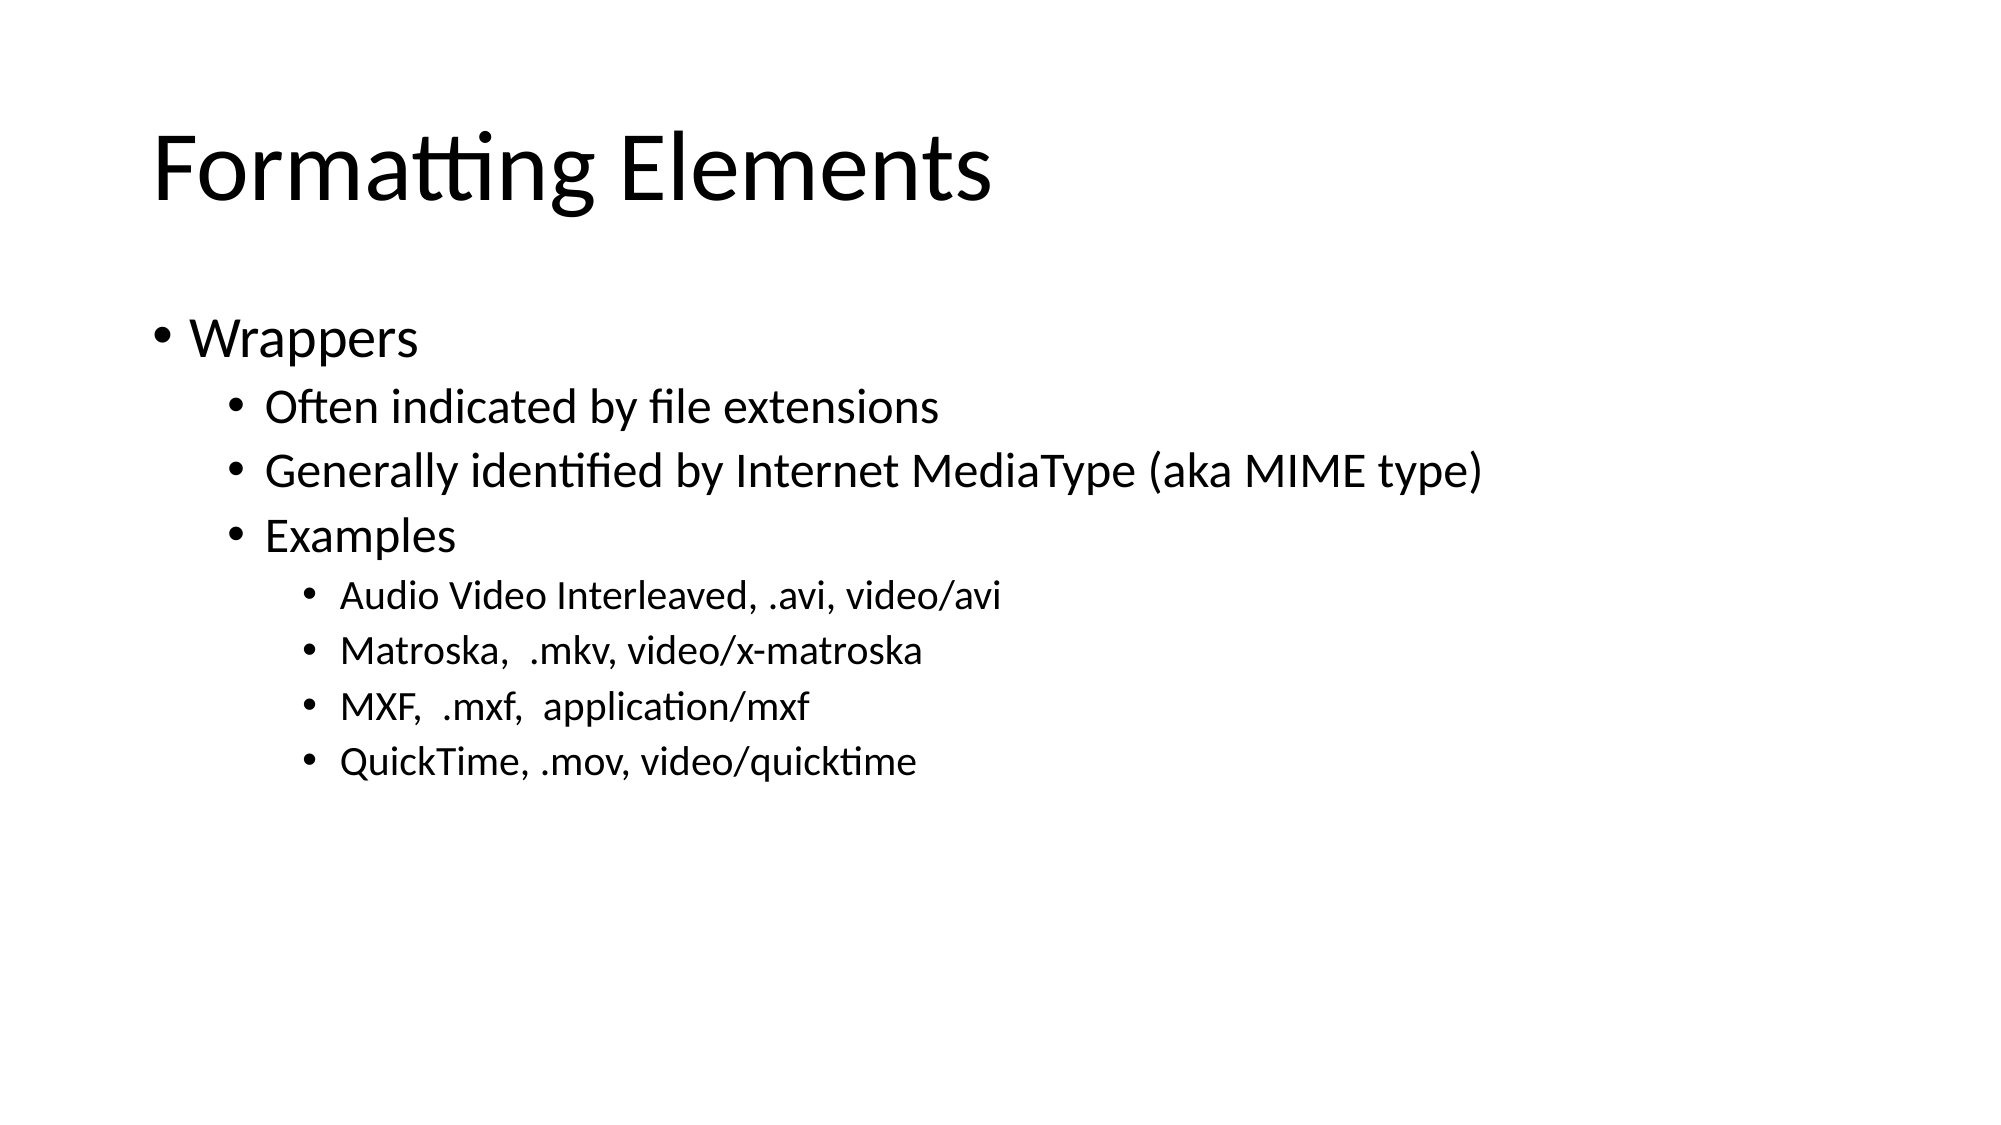

# Formatting Elements
Wrappers
Often indicated by file extensions
Generally identified by Internet MediaType (aka MIME type)
Examples
Audio Video Interleaved, .avi, video/avi
Matroska,  .mkv, video/x-matroska
MXF,  .mxf,  application/mxf
QuickTime, .mov, video/quicktime